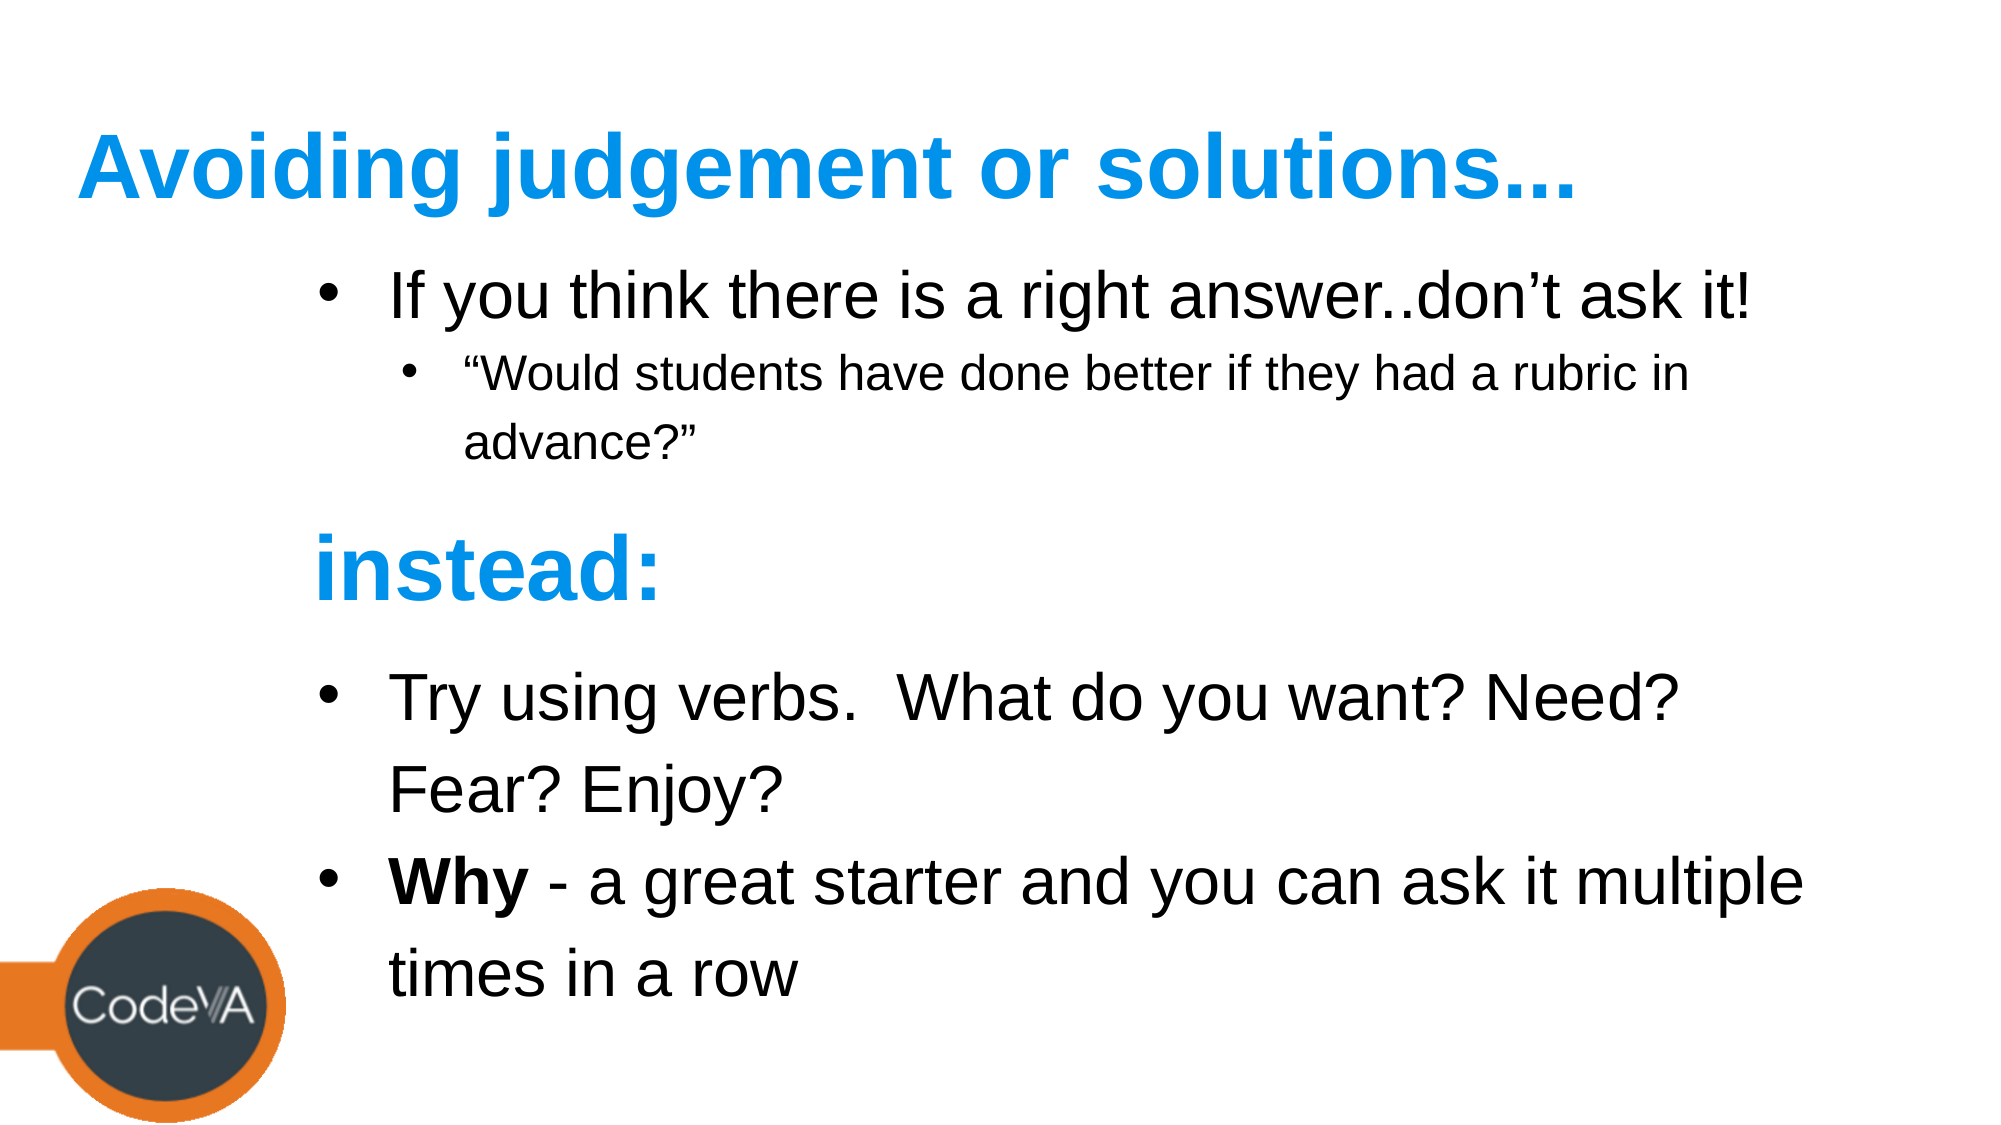

# Avoiding judgement or solutions...
If you think there is a right answer..don’t ask it!
“Would students have done better if they had a rubric in advance?”

instead:
Try using verbs.  What do you want? Need? Fear? Enjoy?
Why - a great starter and you can ask it multiple times in a row